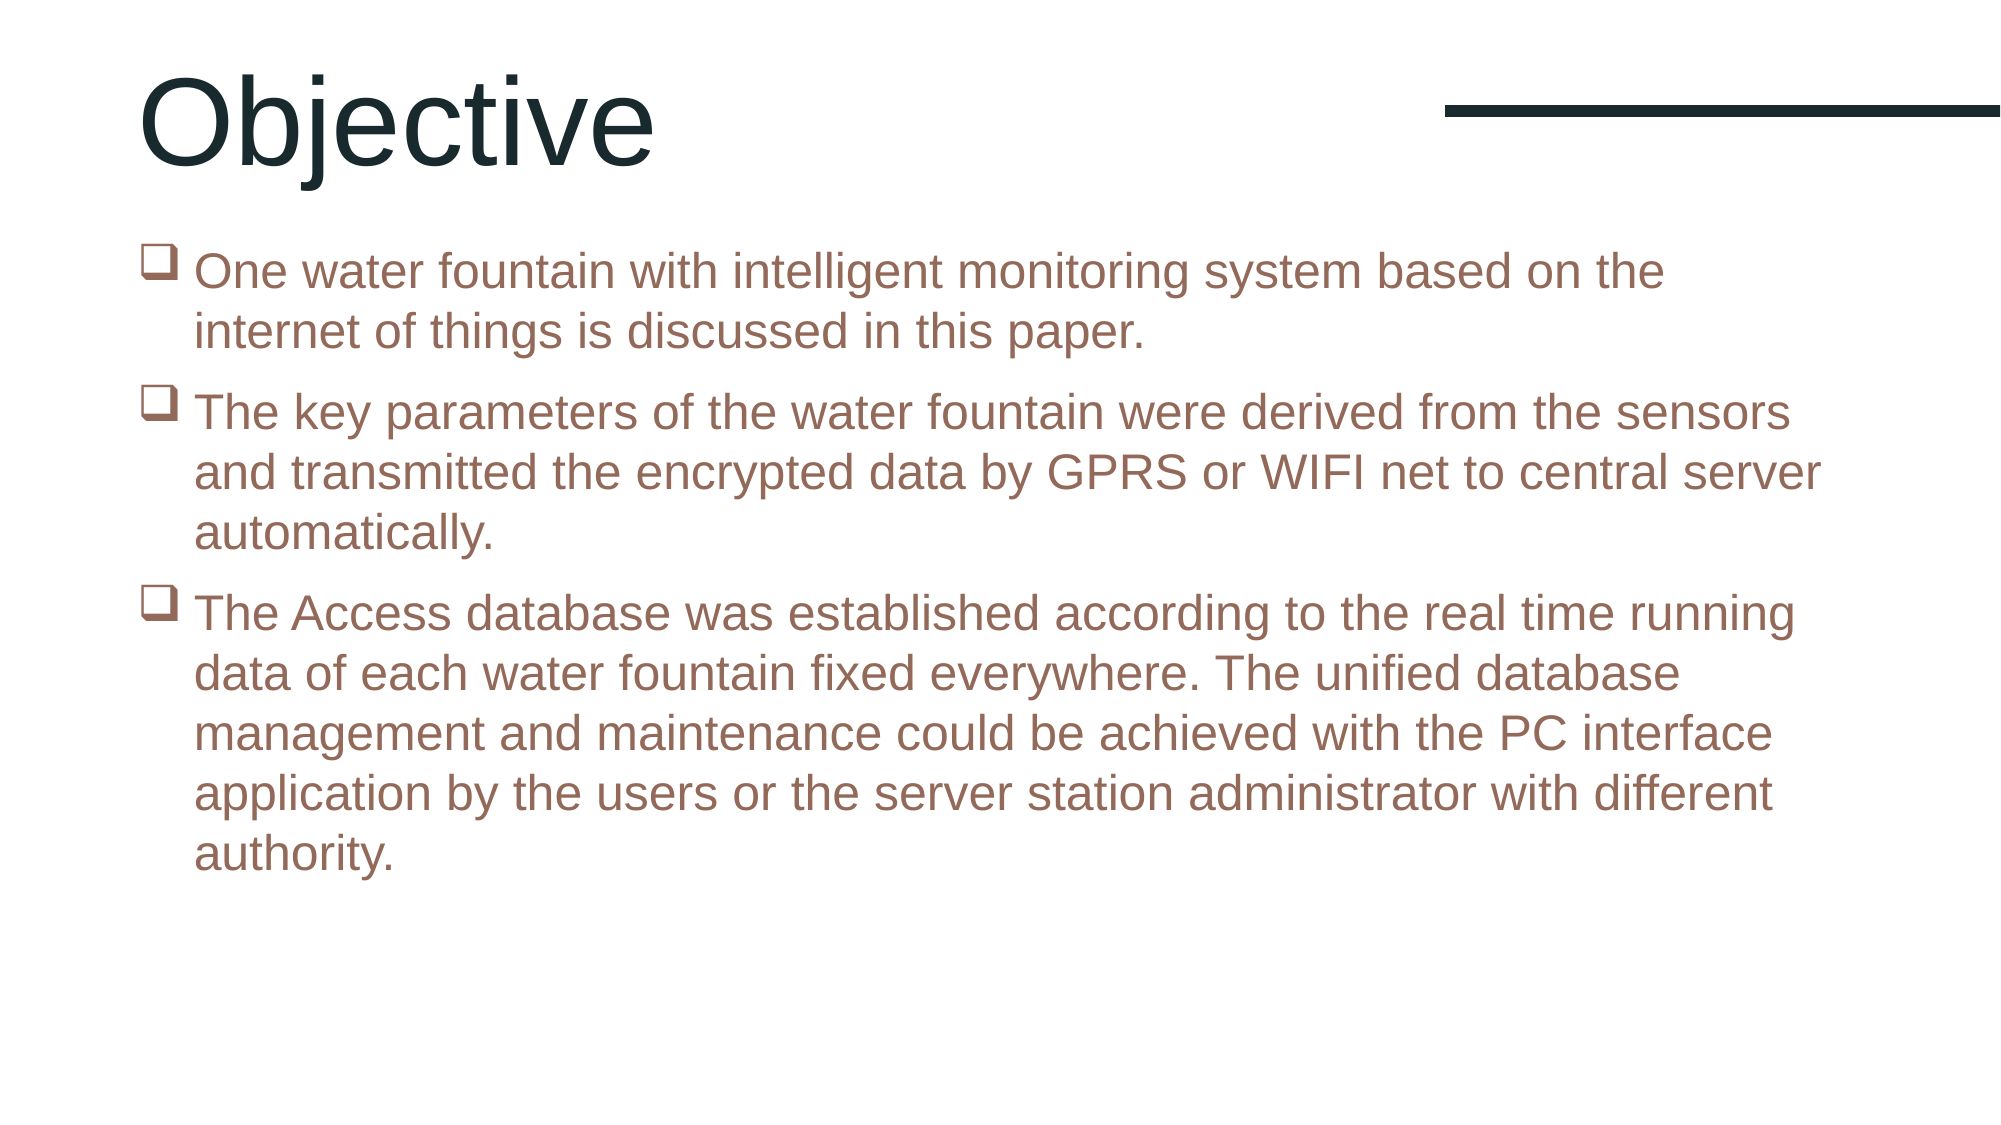

# Objective
One water fountain with intelligent monitoring system based on the internet of things is discussed in this paper.
The key parameters of the water fountain were derived from the sensors and transmitted the encrypted data by GPRS or WIFI net to central server automatically.
The Access database was established according to the real time running data of each water fountain fixed everywhere. The unified database management and maintenance could be achieved with the PC interface application by the users or the server station administrator with different authority.
Presentation title
4